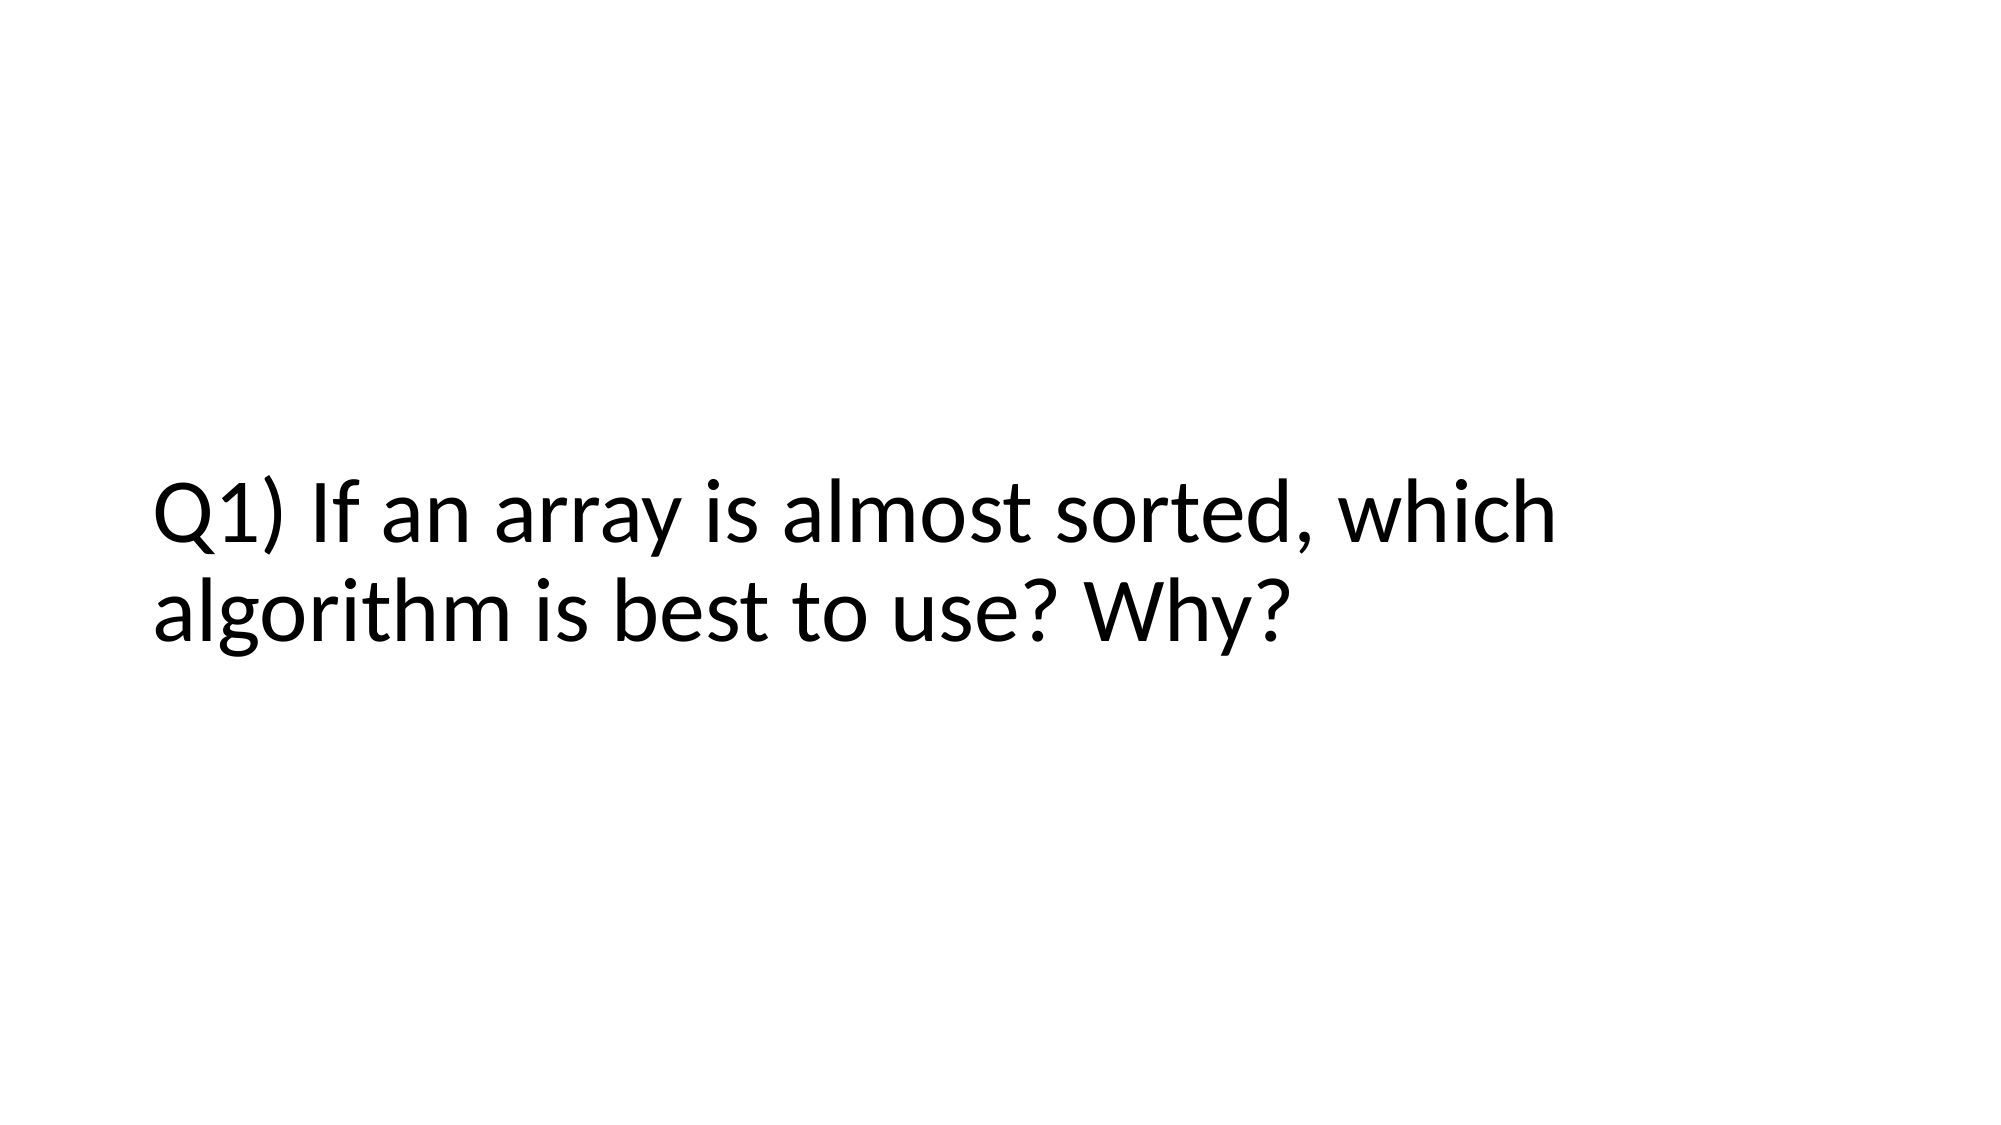

# Q1) If an array is almost sorted, which algorithm is best to use? Why?